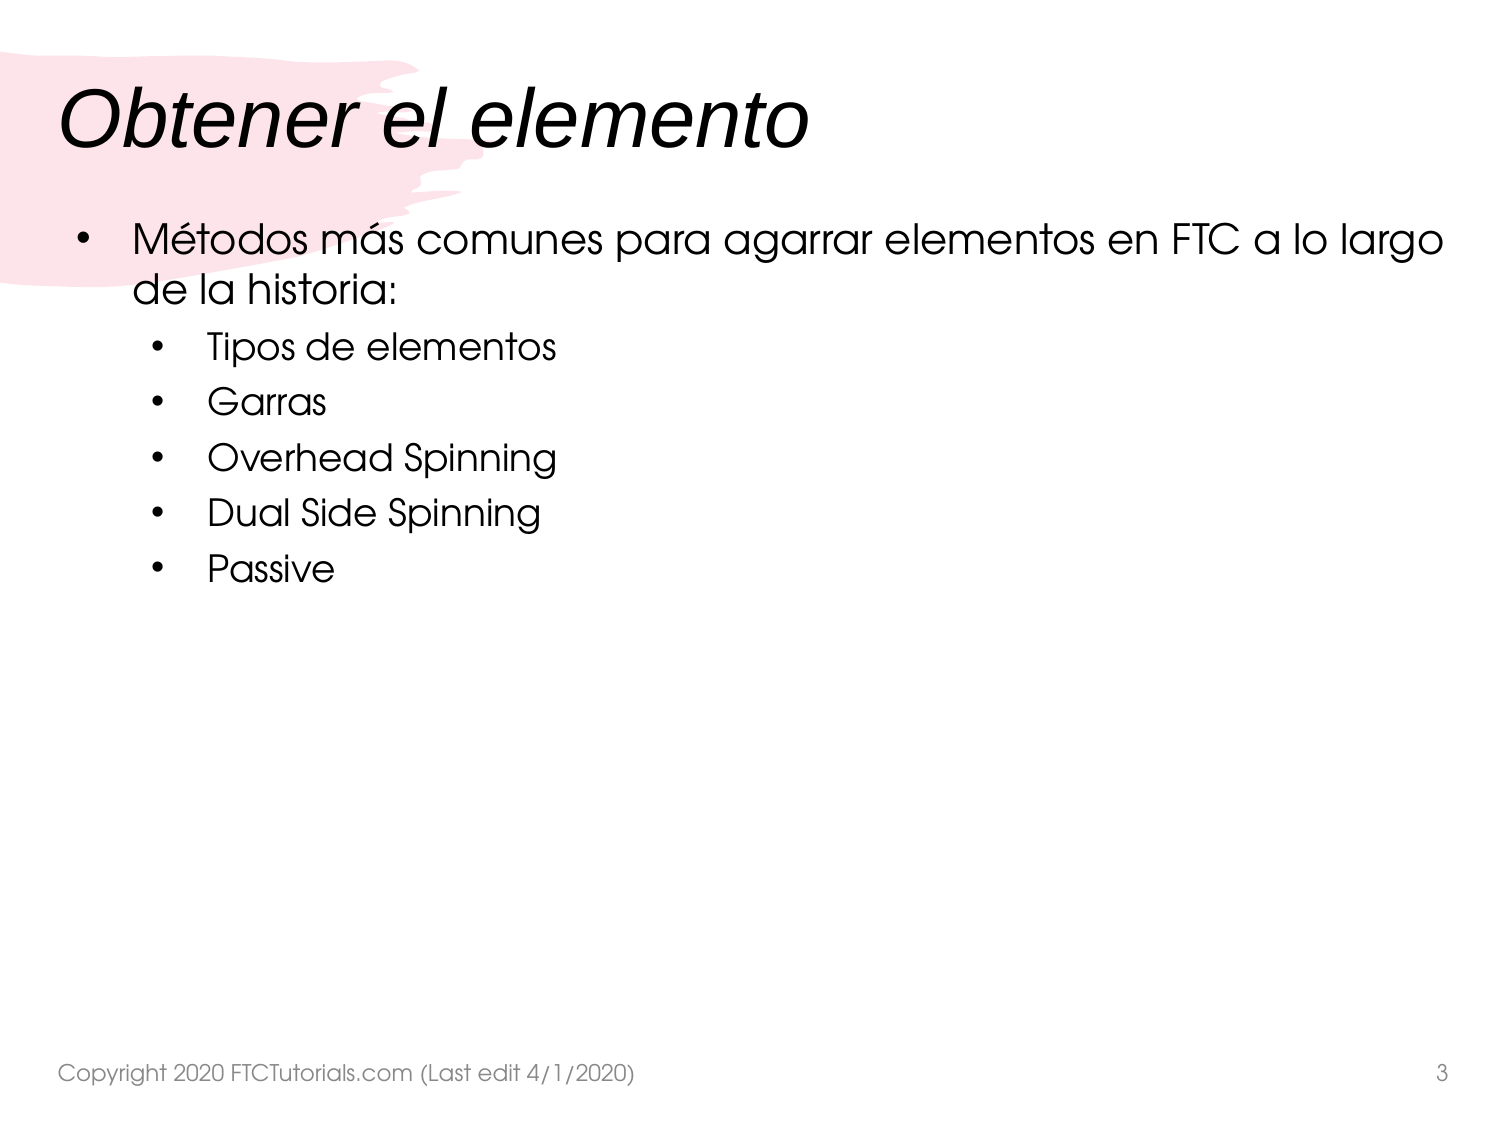

# Obtener el elemento
Métodos más comunes para agarrar elementos en FTC a lo largo de la historia:
Tipos de elementos
Garras
Overhead Spinning
Dual Side Spinning
Passive

Copyright 2020 FTCTutorials.com (Last edit 4/1/2020)
3